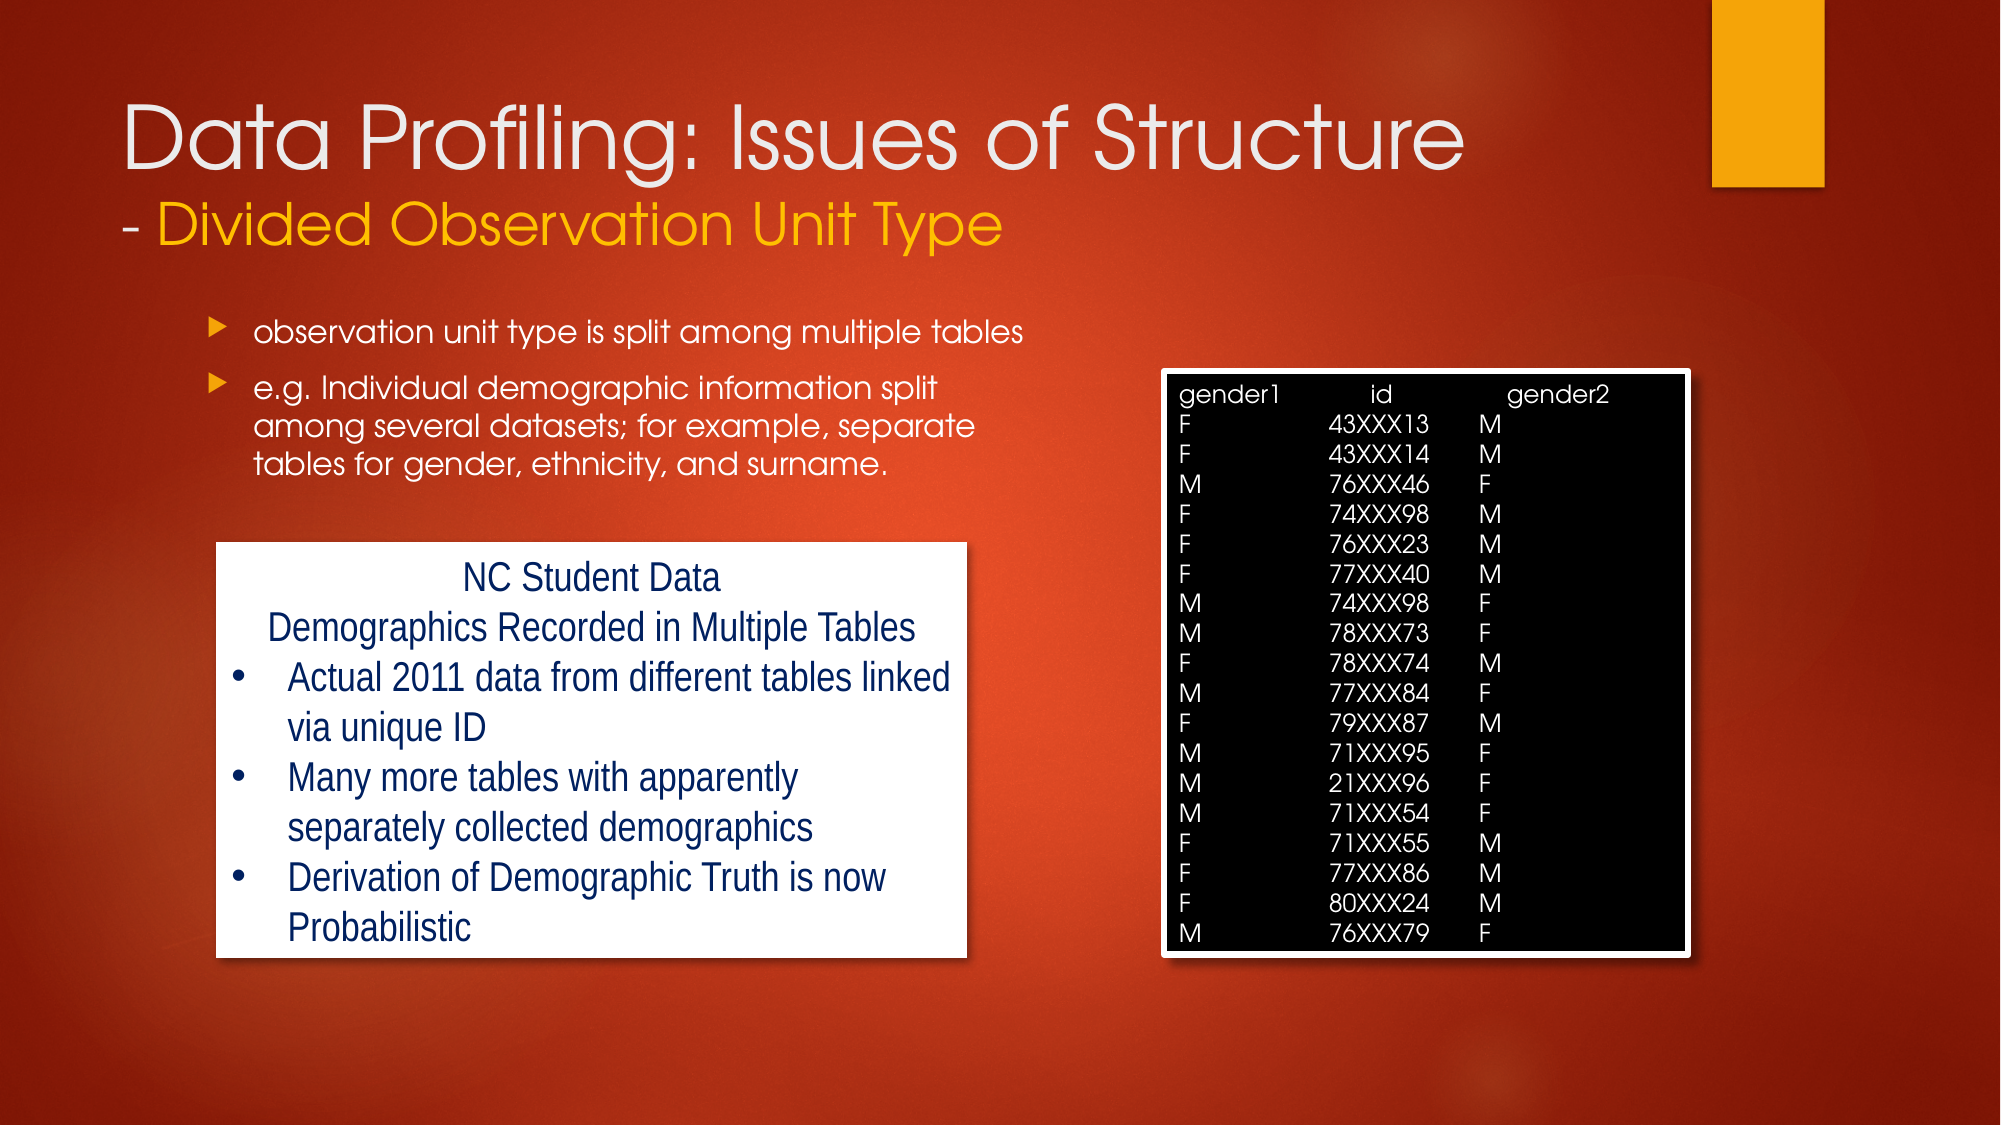

# Data Profiling: Issues of Structure - Divided Observation Unit Type
observation unit type is split among multiple tables
e.g. Individual demographic information split among several datasets; for example, separate tables for gender, ethnicity, and surname.

gender1	      id	    gender2
F	43XXX13	M
F	43XXX14	M
M	76XXX46	F
F	74XXX98	M
F	76XXX23	M
F	77XXX40	M
M	74XXX98	F
M	78XXX73	F
F	78XXX74	M
M	77XXX84	F
F	79XXX87	M
M	71XXX95	F
M	21XXX96	F
M	71XXX54	F
F	71XXX55	M
F	77XXX86	M
F	80XXX24	M
M	76XXX79	F
NC Student Data
Demographics Recorded in Multiple Tables
Actual 2011 data from different tables linked via unique ID
Many more tables with apparently separately collected demographics
Derivation of Demographic Truth is now Probabilistic